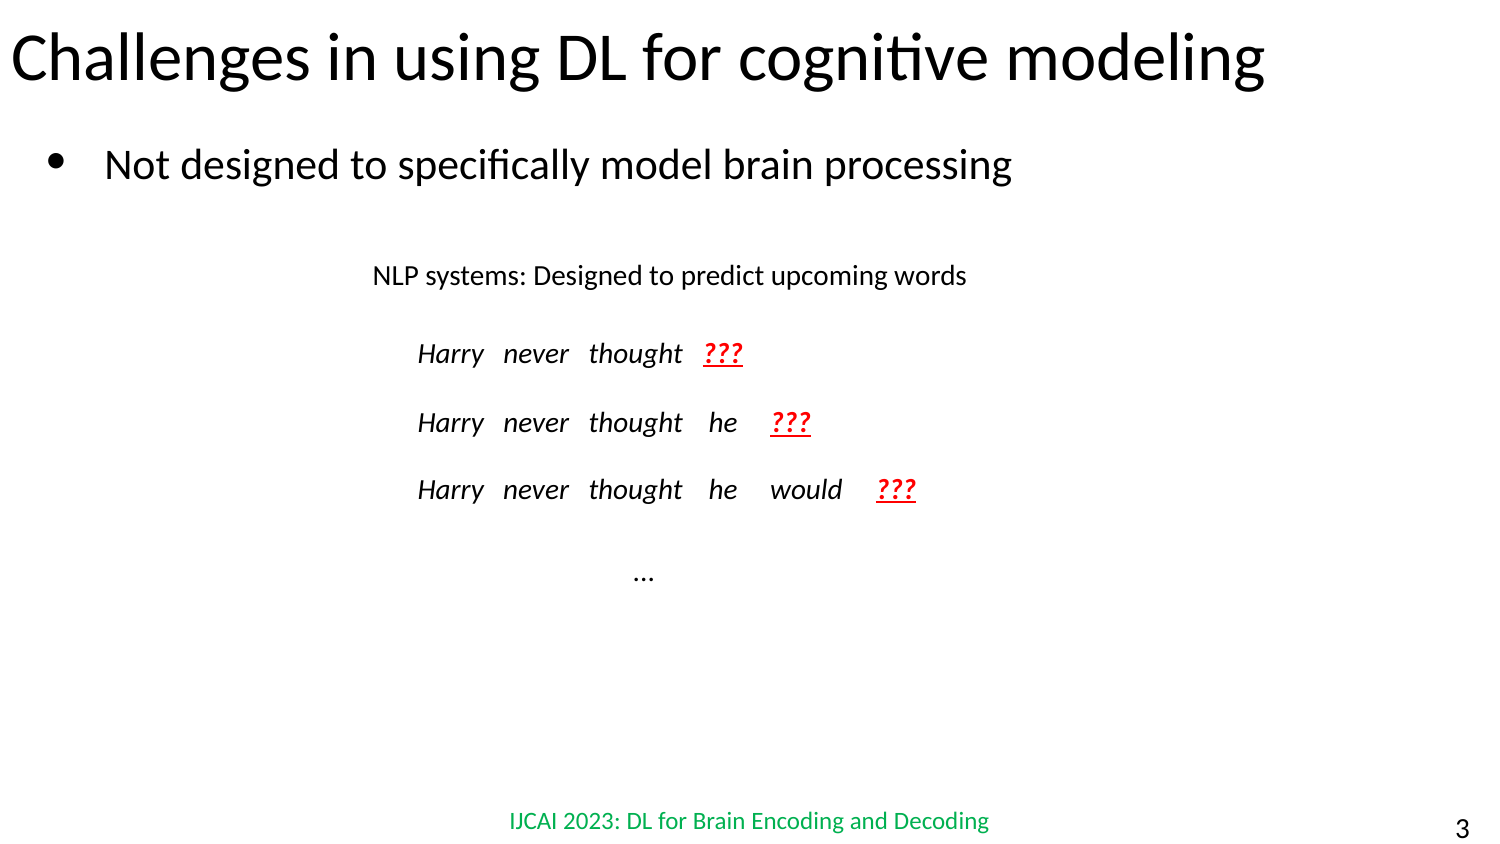

# Challenges in using DL for cognitive modeling
Not designed to specifically model brain processing

NLP systems: Designed to predict upcoming words
Harry   never   thought   ???
Harry   never   thought    he     ???
Harry   never   thought    he     would     ???
...
3